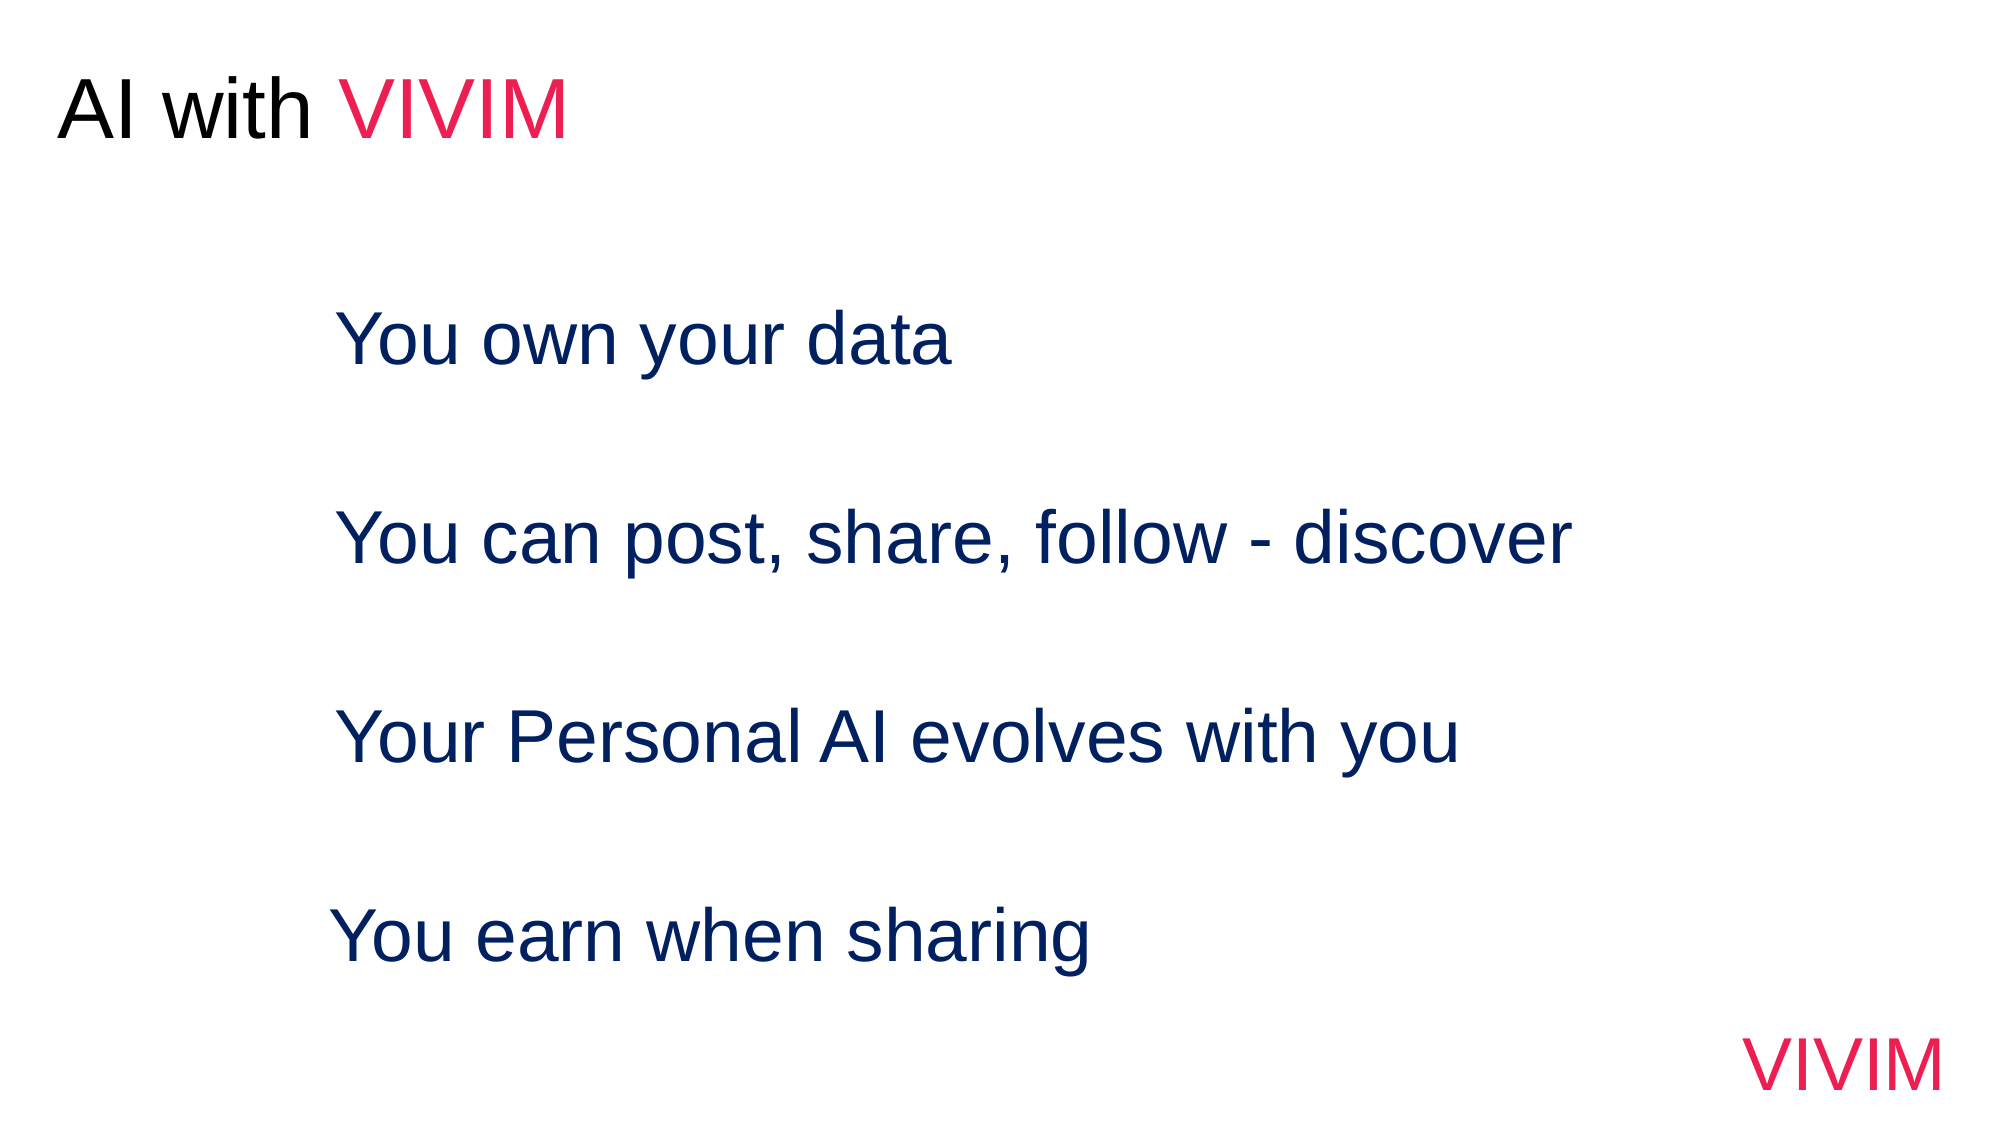

AI with VIVIM
You own your data
You can post, share, follow - discover
Your Personal AI evolves with you
You earn when sharing
VIVIM